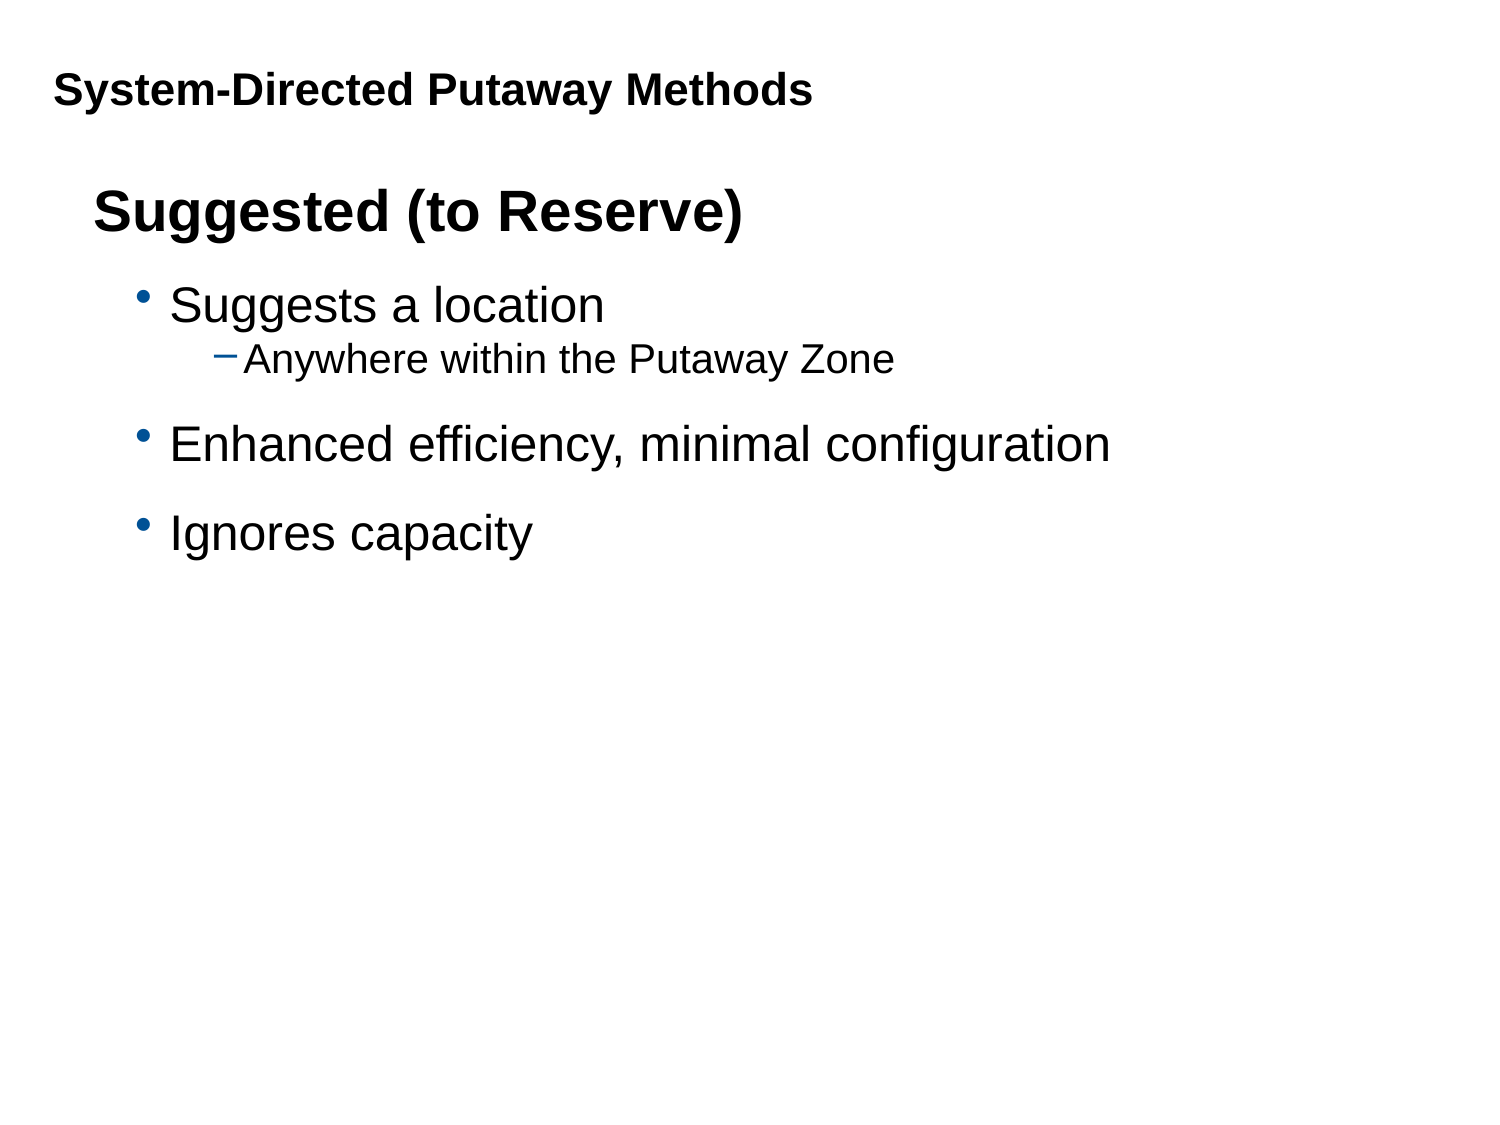

# System-Directed Putaway Methods
Suggested (to Reserve)
Suggests a location
Anywhere within the Putaway Zone
Enhanced efficiency, minimal configuration
Ignores capacity